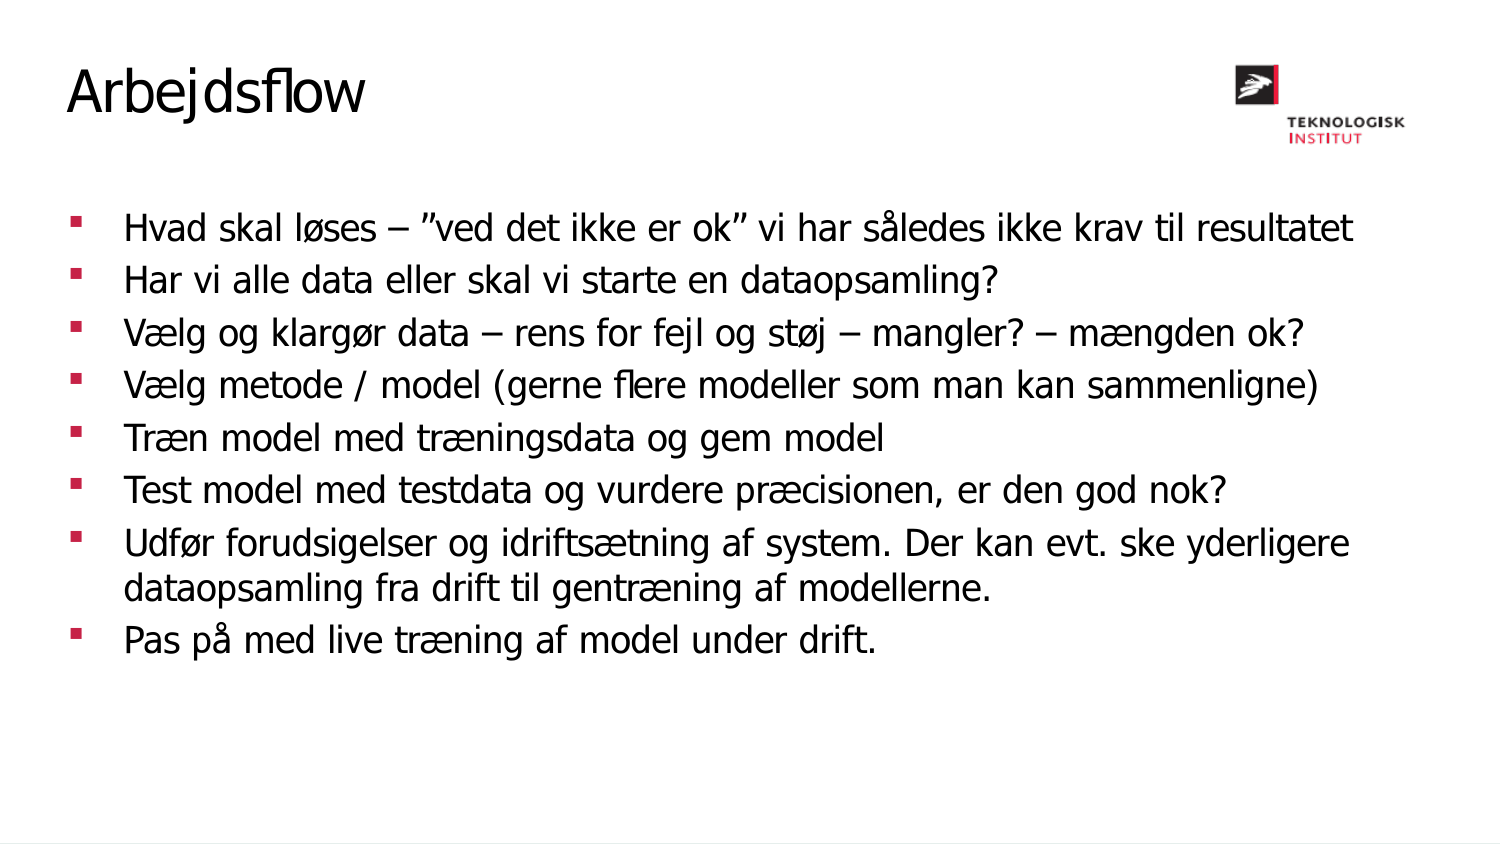

Arbejdsflow
Hvad skal løses – ”ved det ikke er ok” vi har således ikke krav til resultatet
Har vi alle data eller skal vi starte en dataopsamling?
Vælg og klargør data – rens for fejl og støj – mangler? – mængden ok?
Vælg metode / model (gerne flere modeller som man kan sammenligne)
Træn model med træningsdata og gem model
Test model med testdata og vurdere præcisionen, er den god nok?
Udfør forudsigelser og idriftsætning af system. Der kan evt. ske yderligere dataopsamling fra drift til gentræning af modellerne.
Pas på med live træning af model under drift.